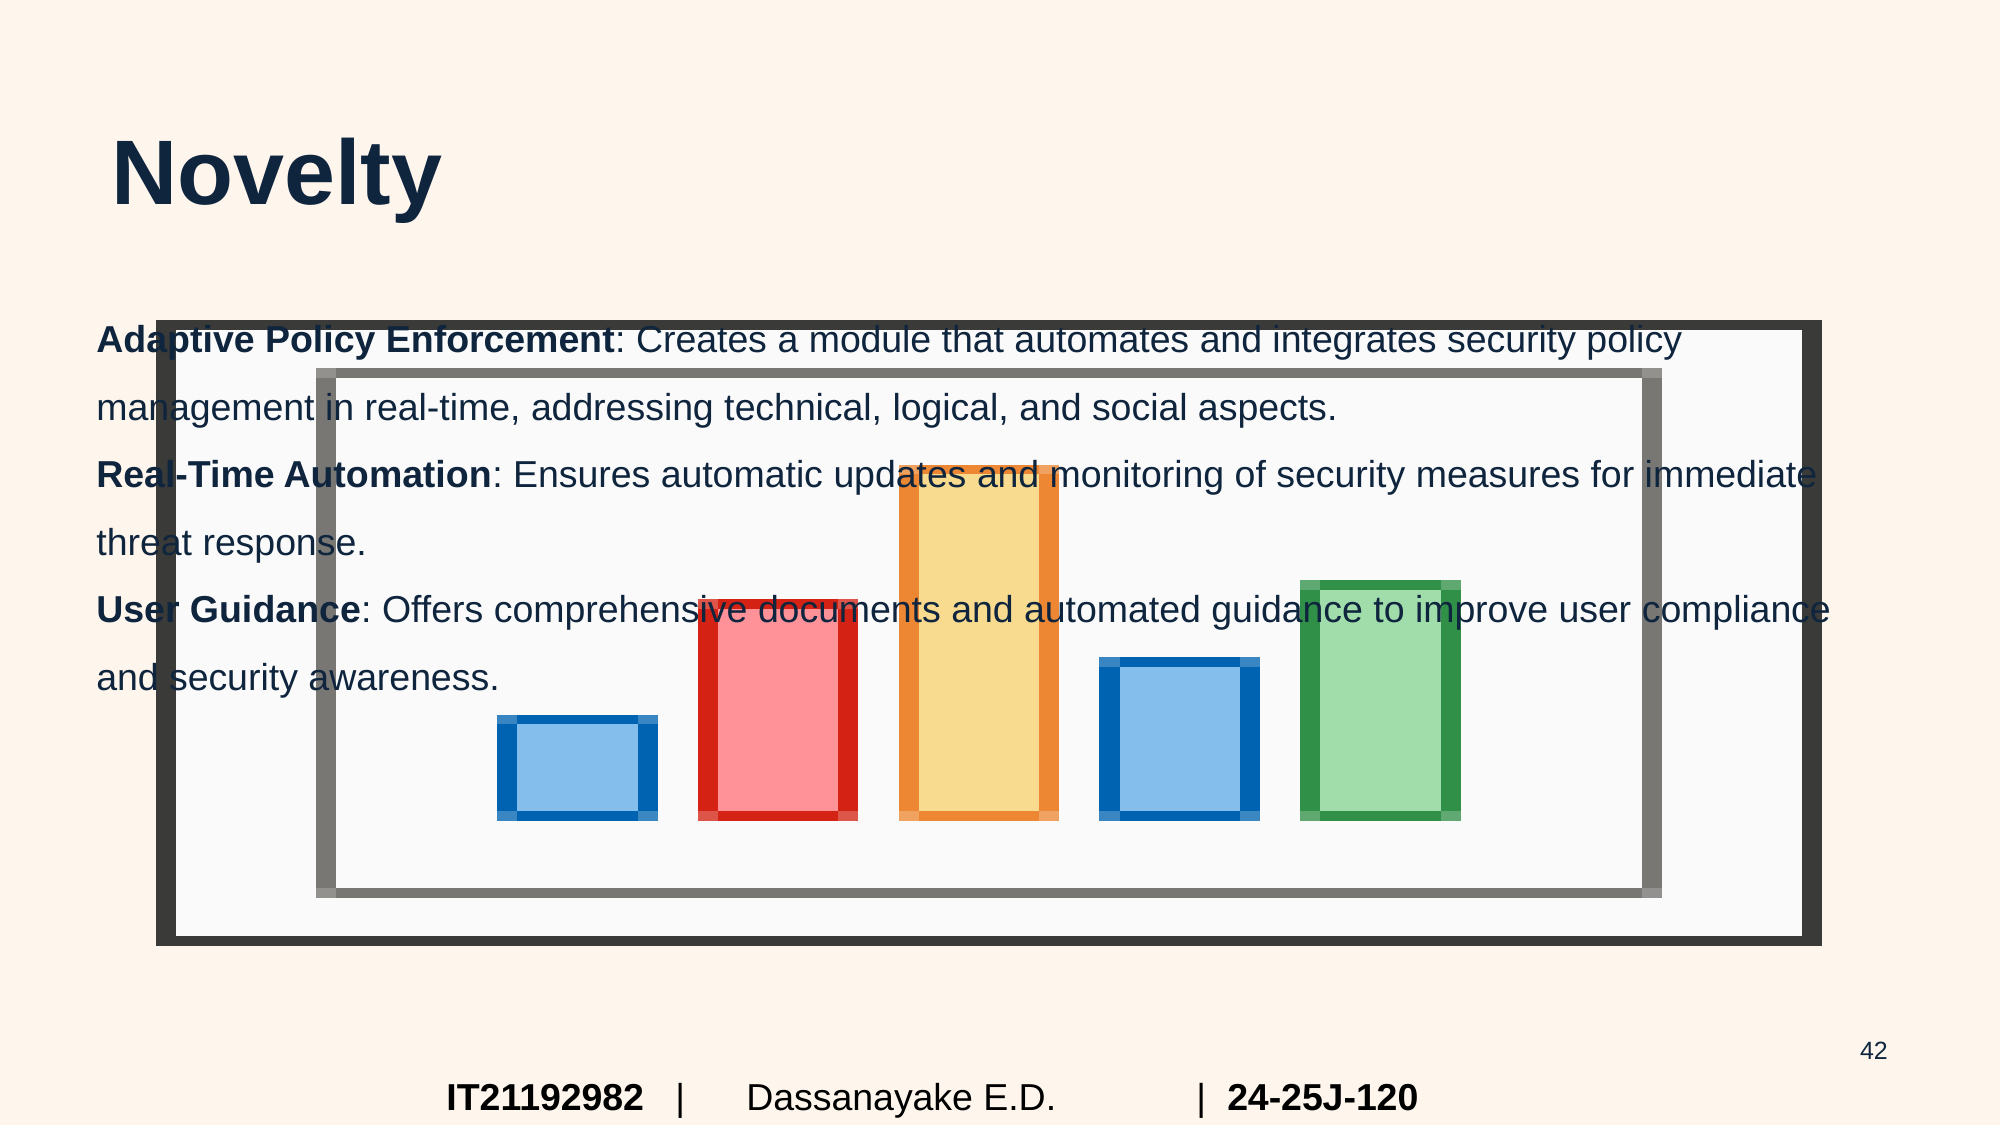

# Novelty
Adaptive Policy Enforcement: Creates a module that automates and integrates security policy management in real-time, addressing technical, logical, and social aspects.
Real-Time Automation: Ensures automatic updates and monitoring of security measures for immediate threat response.
User Guidance: Offers comprehensive documents and automated guidance to improve user compliance and security awareness.
42
IT21192982   |	Dassanayake E.D.	|  24-25J-120